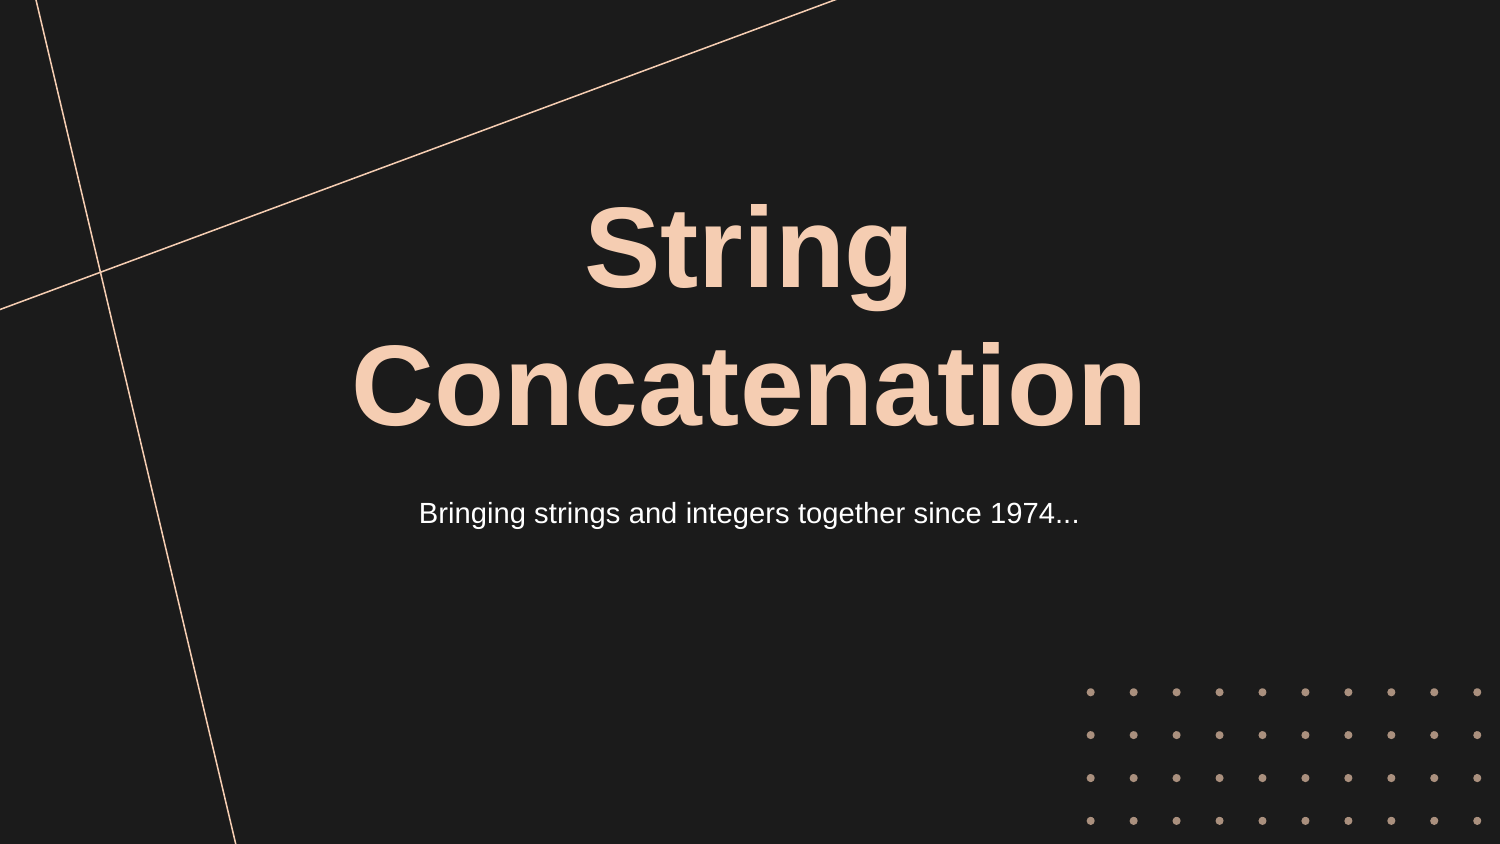

# String Concatenation
Bringing strings and integers together since 1974...